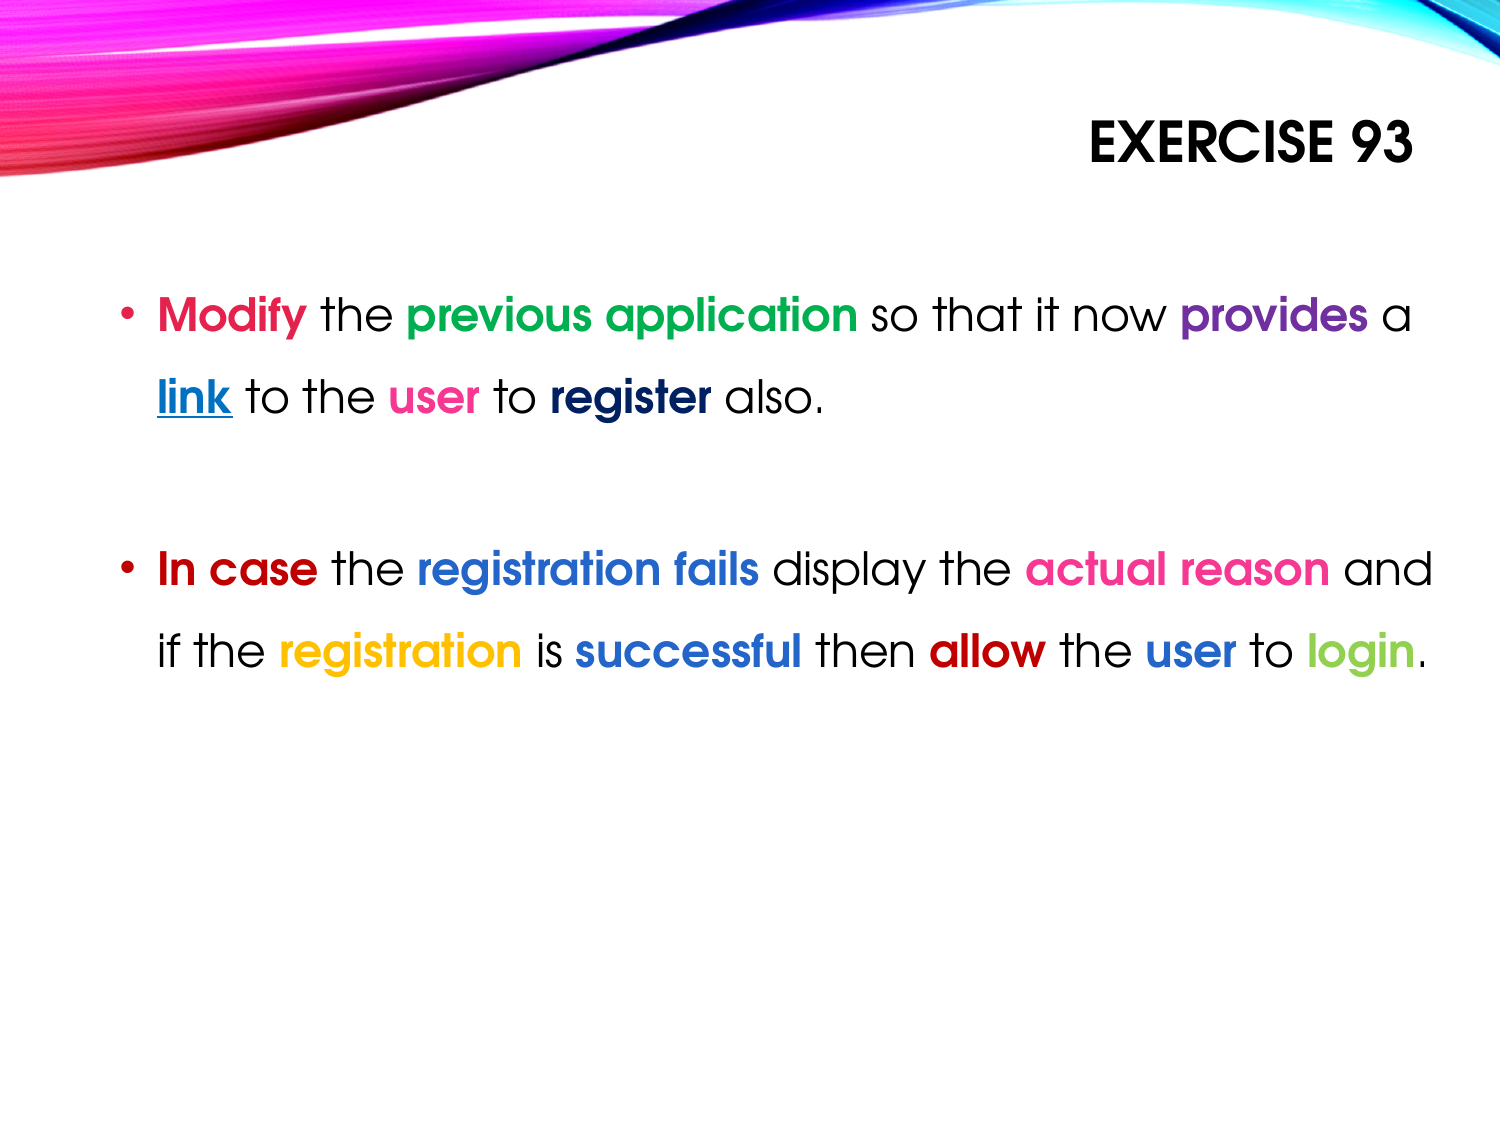

# Exercise 93
Modify the previous application so that it now provides a link to the user to register also.

In case the registration fails display the actual reason and if the registration is successful then allow the user to login.